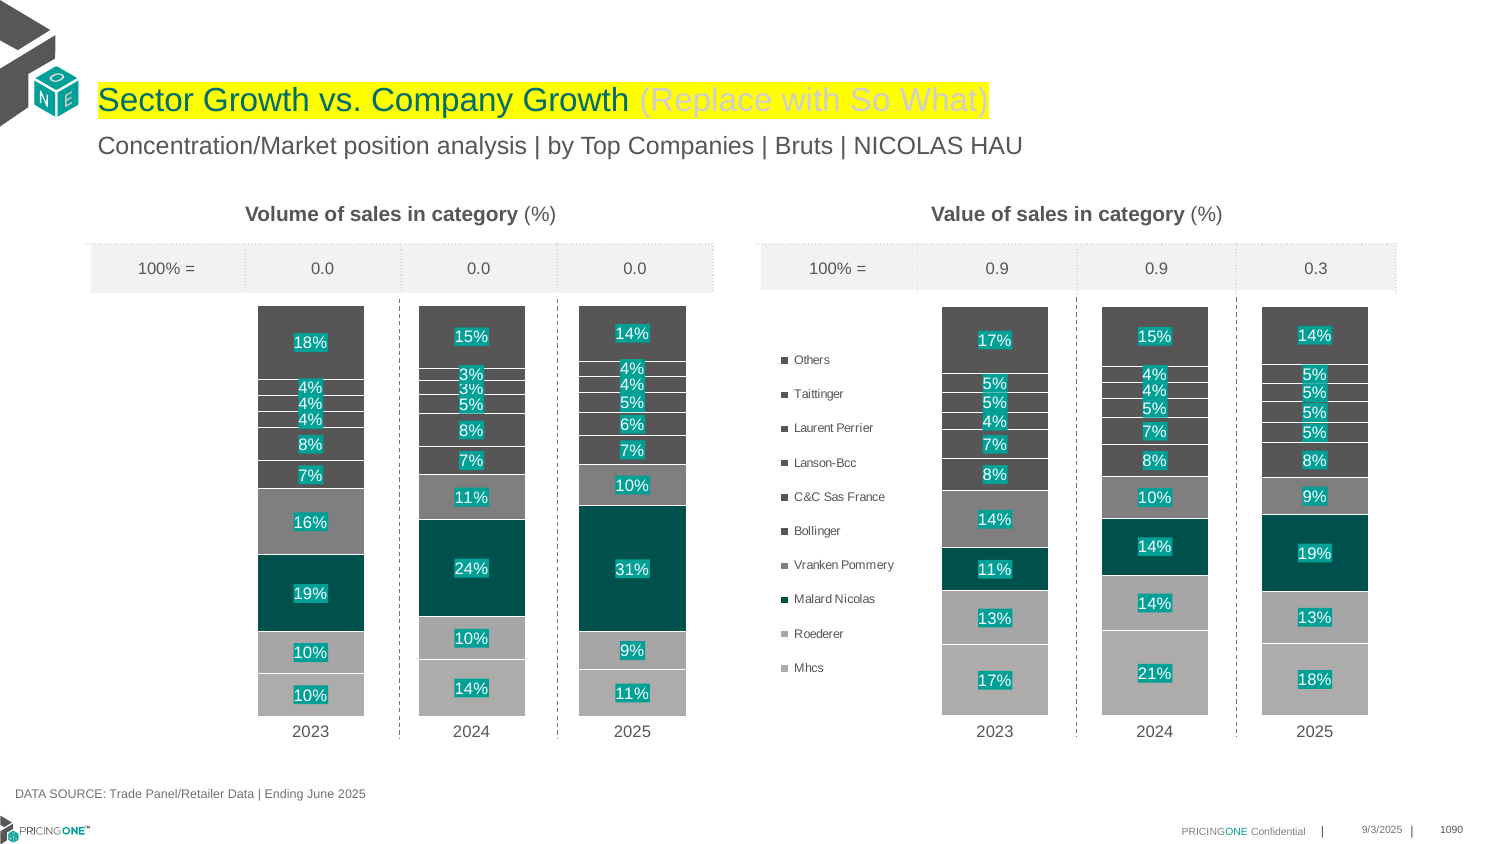

# Sector Growth vs. Company Growth (Replace with So What)
Concentration/Market position analysis | by Top Companies | Bruts | NICOLAS HAU
| Volume of sales in category (%) |  |  |  |
| --- | --- | --- | --- |
| 100% = | 0.0 | 0.0 | 0.0 |
| Value of sales in category (%) |  |  |  |
| --- | --- | --- | --- |
| 100% = | 0.9 | 0.9 | 0.3 |

### Chart

| Category | Mhcs | Roederer | Malard Nicolas | Vranken Pommery | Bollinger | C&C Sas France | Lanson-Bcc | Laurent Perrier | Taittinger | Others |
|---|---|---|---|---|---|---|---|---|---|---|
| 2023 | 0.10466152797441142 | 0.10057154842430915 | 0.1875098316816108 | 0.16134444968800796 | 0.06727492003565623 | 0.08122279901421006 | 0.03985108279586807 | 0.038068271197105555 | 0.03796339992659011 | 0.18153216926223065 |
| 2024 | 0.13766730401529637 | 0.10465639410639974 | 0.2364188505230008 | 0.10954898211674727 | 0.06793386570689461 | 0.0808682937802272 | 0.04521426161286694 | 0.03379822292205601 | 0.031211337307389495 | 0.1526824879091216 |
| 2025 | 0.1139344262295082 | 0.09180327868852459 | 0.30655737704918035 | 0.10163934426229508 | 0.06901639344262295 | 0.055901639344262295 | 0.04836065573770492 | 0.040491803278688523 | 0.03655737704918033 | 0.13573770491803278 |

### Chart

| Category | Mhcs | Roederer | Malard Nicolas | Vranken Pommery | Bollinger | C&C Sas France | Lanson-Bcc | Laurent Perrier | Taittinger | Others |
|---|---|---|---|---|---|---|---|---|---|---|
| 2023 | 0.17305638399699844 | 0.13170158200930746 | 0.10563179111763916 | 0.13843487455418718 | 0.07956519792703699 | 0.06923342578242415 | 0.04199327630055832 | 0.04923713511566085 | 0.04550008846972949 | 0.165646244726458 |
| 2024 | 0.20704017692591228 | 0.13623295245116107 | 0.13858637983223313 | 0.10209094259960459 | 0.07761954227121938 | 0.06560890884517866 | 0.04677813892705157 | 0.040181393738341765 | 0.03828815244222542 | 0.1475734119670721 |
| 2025 | 0.17660399468078103 | 0.12776658635172677 | 0.185869837131835 | 0.09175652723466446 | 0.08471251201432503 | 0.04850166554752406 | 0.05075640873721215 | 0.045611644349646485 | 0.045763057760924805 | 0.14265776619136022 |
DATA SOURCE: Trade Panel/Retailer Data | Ending June 2025

9/3/2025
1090